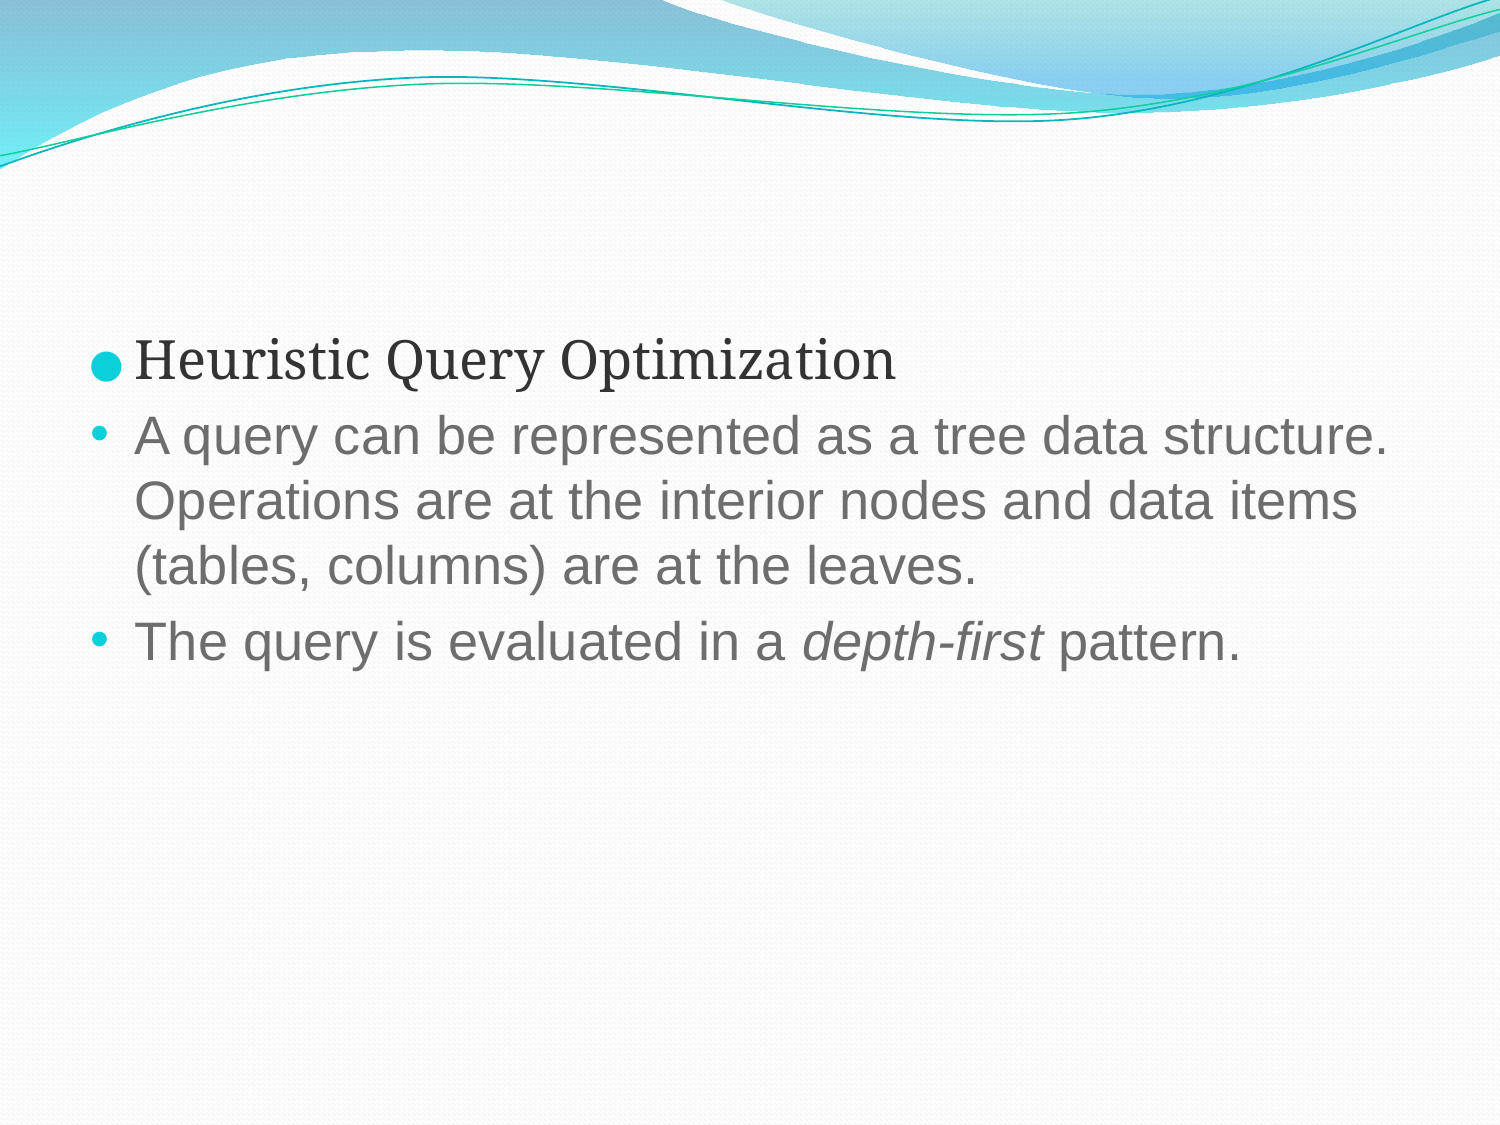

#
Heuristic Query Optimization
A query can be represented as a tree data structure. Operations are at the interior nodes and data items (tables, columns) are at the leaves.
The query is evaluated in a depth-first pattern.